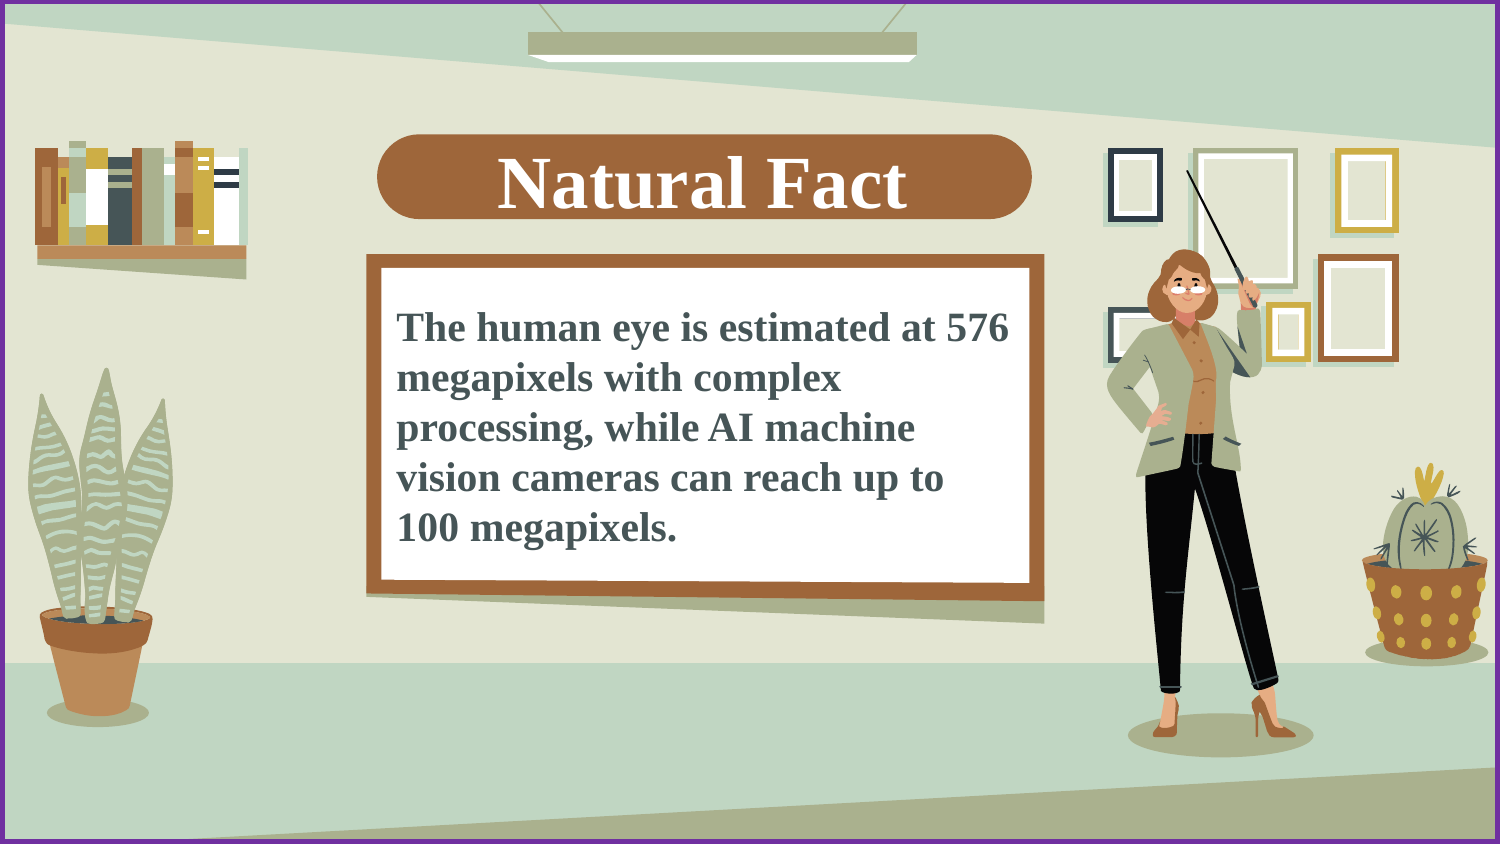

# Natural Fact

The human eye is estimated at 576 megapixels with complex processing, while AI machine vision cameras can reach up to 100 megapixels.